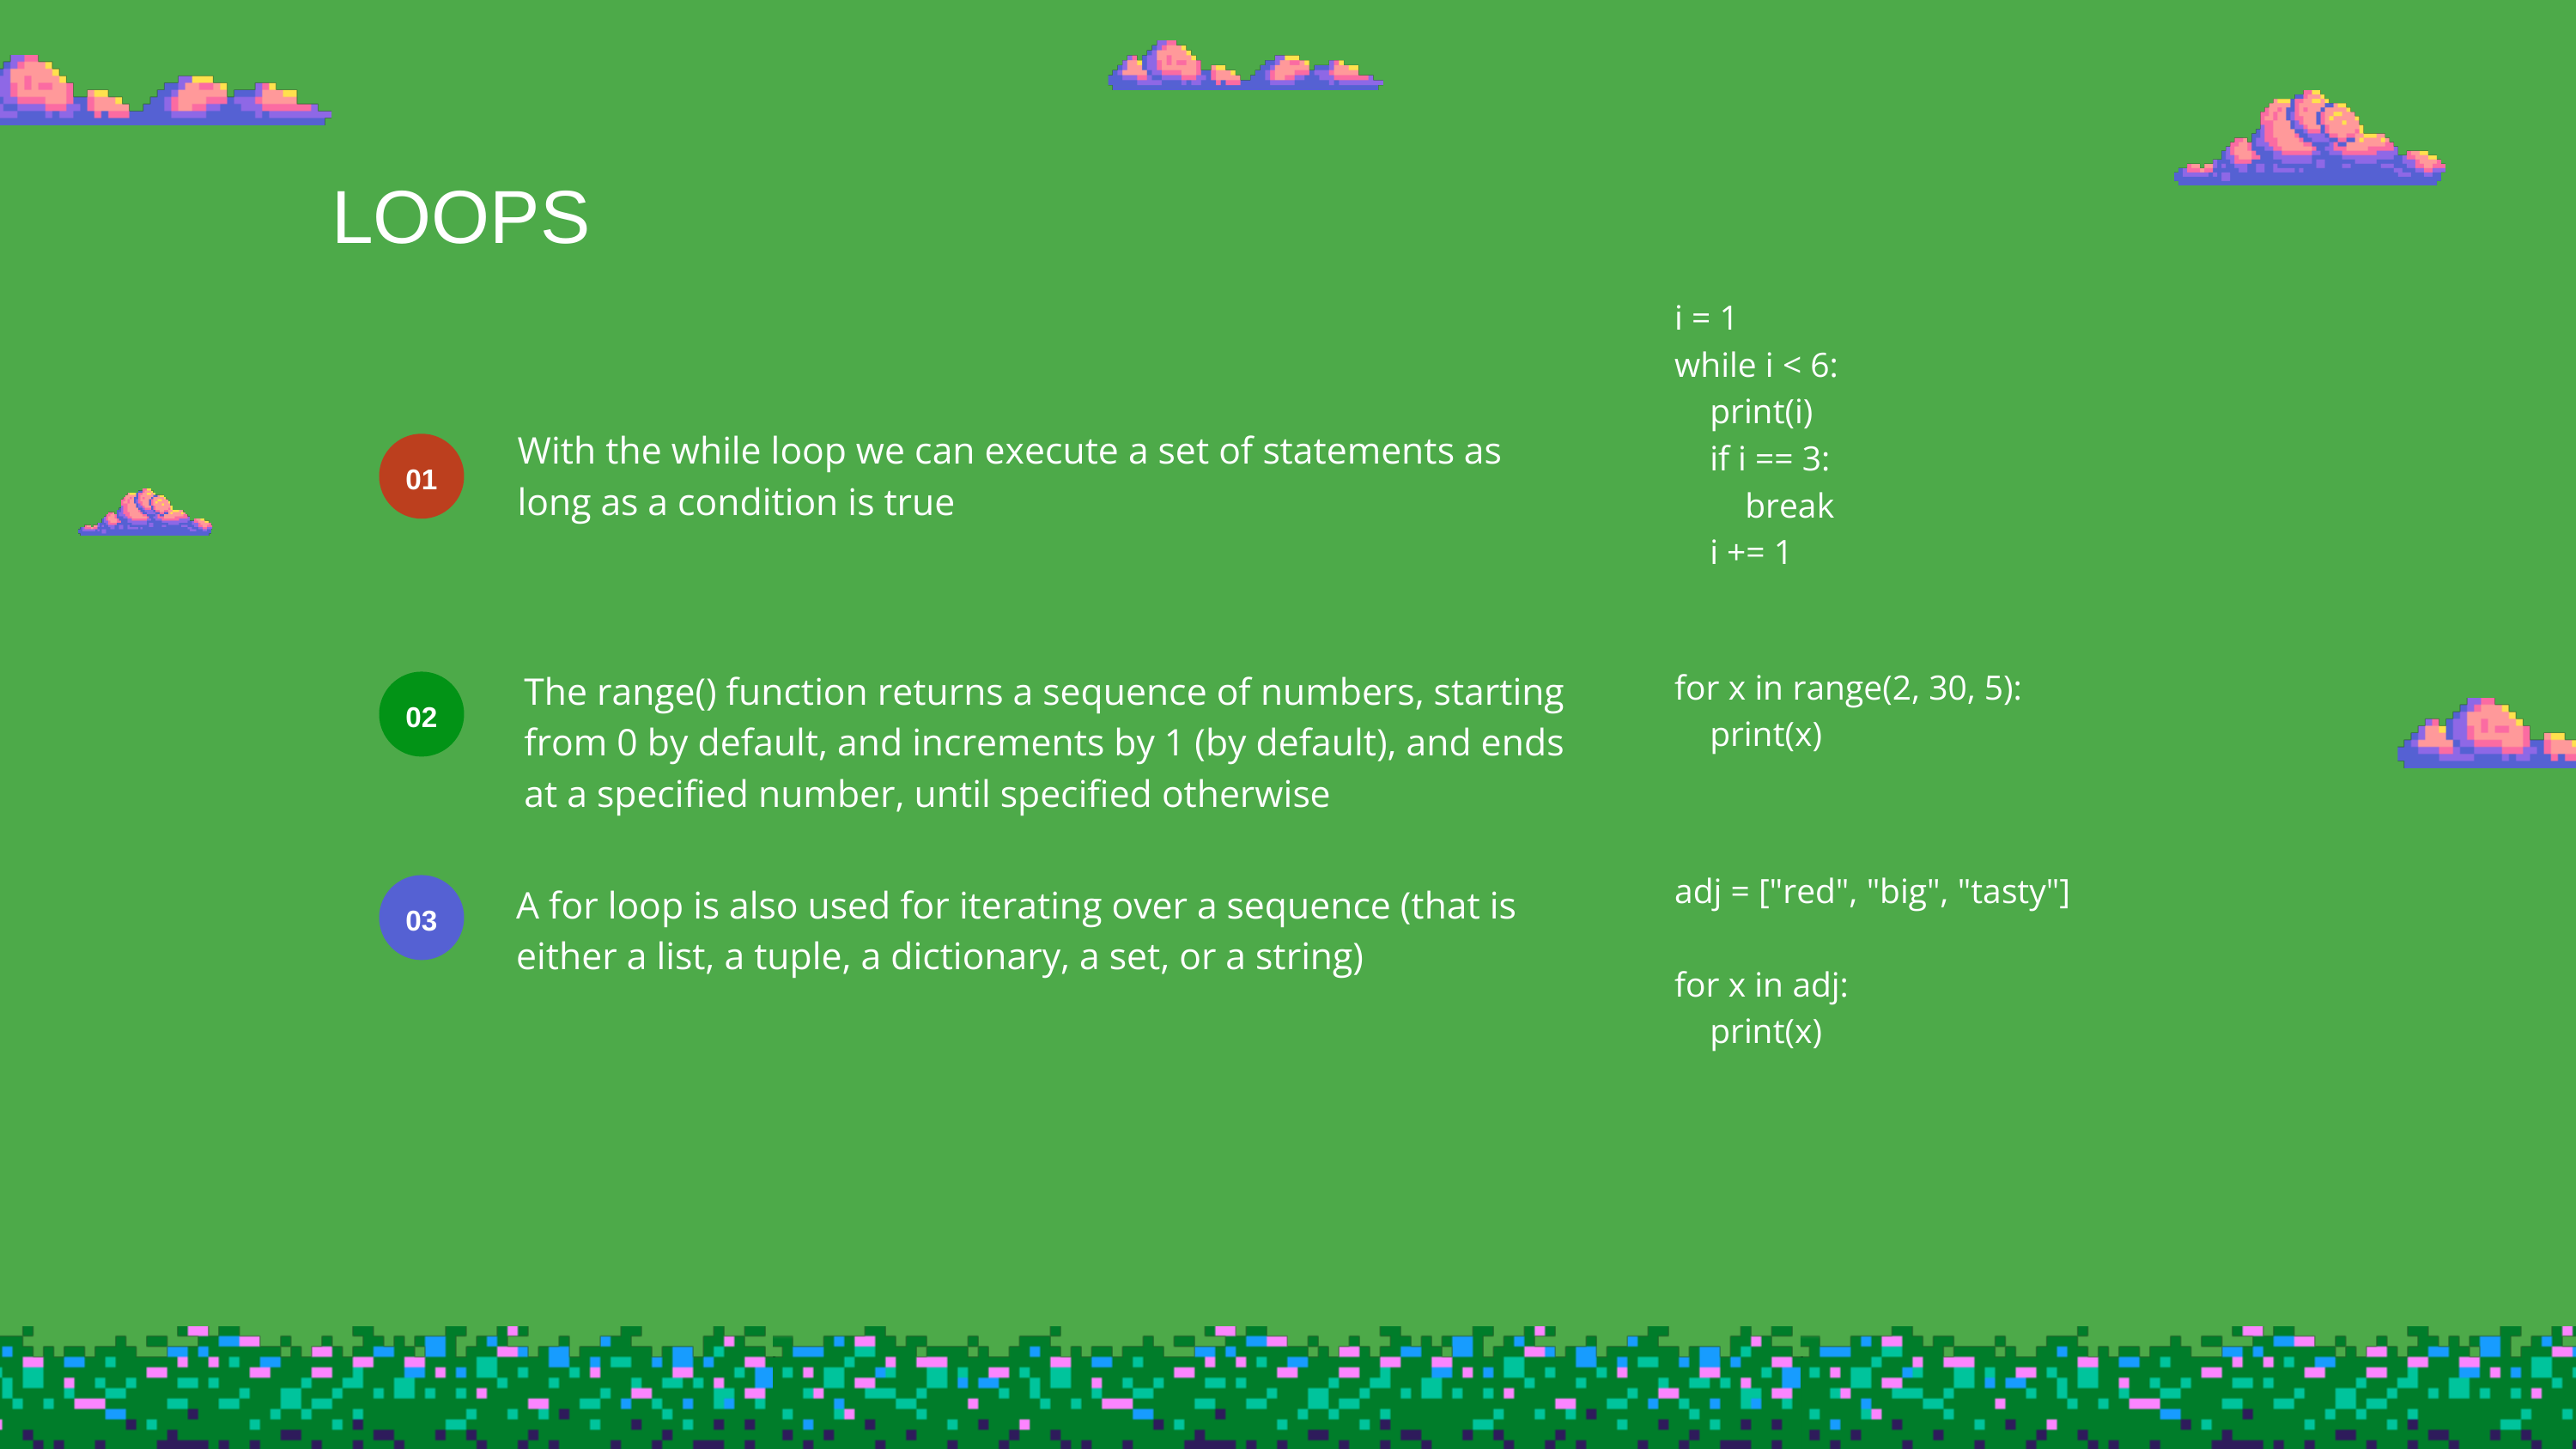

LOOPS
i = 1
while i < 6:
    print(i)
    if i == 3:
        break
    i += 1
With the while loop we can execute a set of statements as long as a condition is true

01

for x in range(2, 30, 5):
    print(x)
The range() function returns a sequence of numbers, starting from 0 by default, and increments by 1 (by default), and ends at a specified number, until specified otherwise

02

adj = ["red", "big", "tasty"]

for x in adj:
    print(x)
A for loop is also used for iterating over a sequence (that is either a list, a tuple, a dictionary, a set, or a string)

03